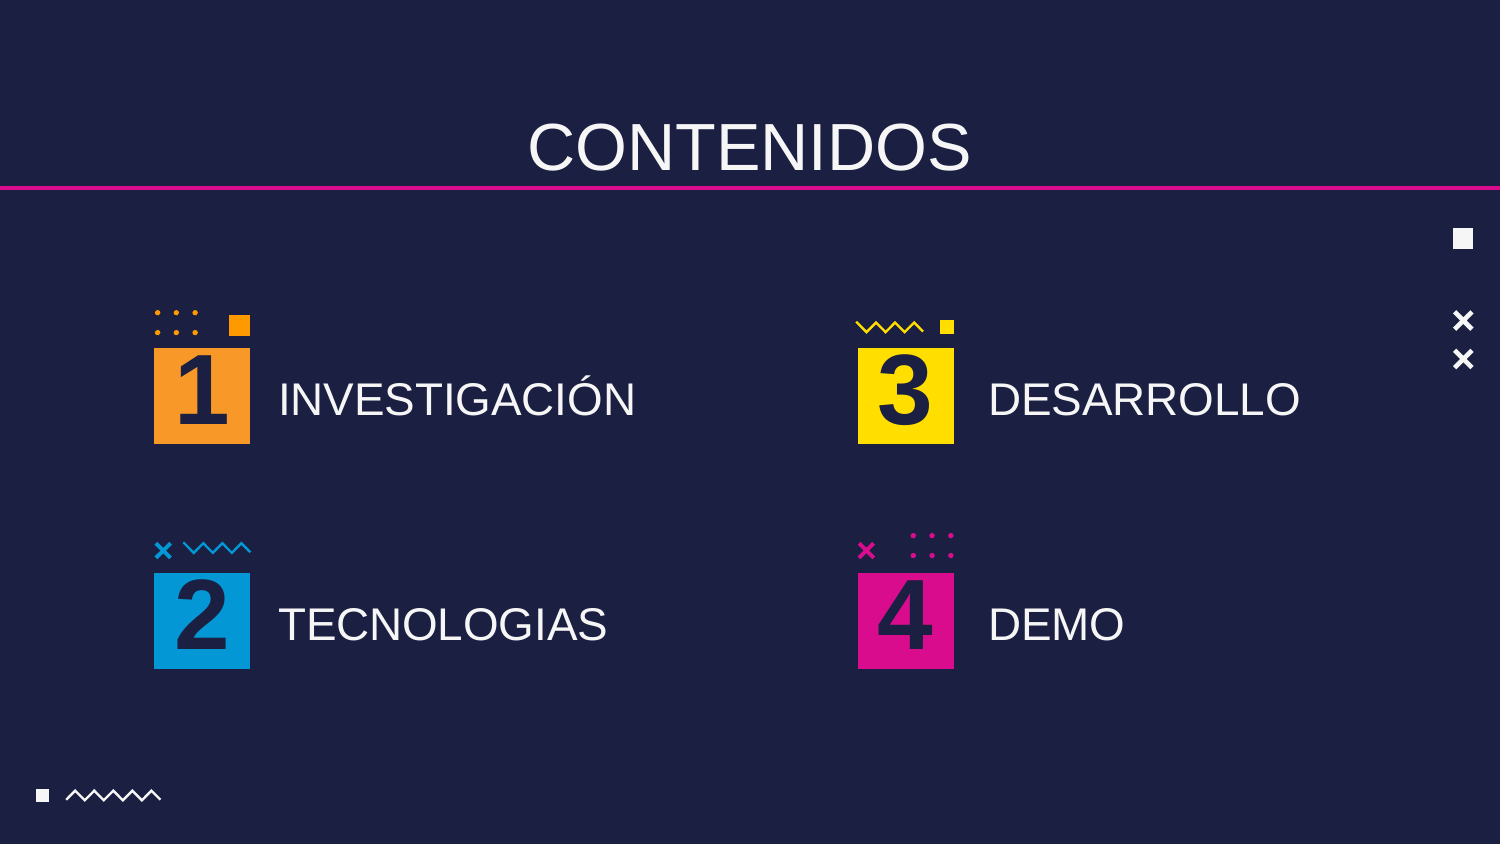

CONTENIDOS

# 1
3

DESARROLLO
INVESTIGACIÓN

2
4
TECNOLOGIAS
DEMO